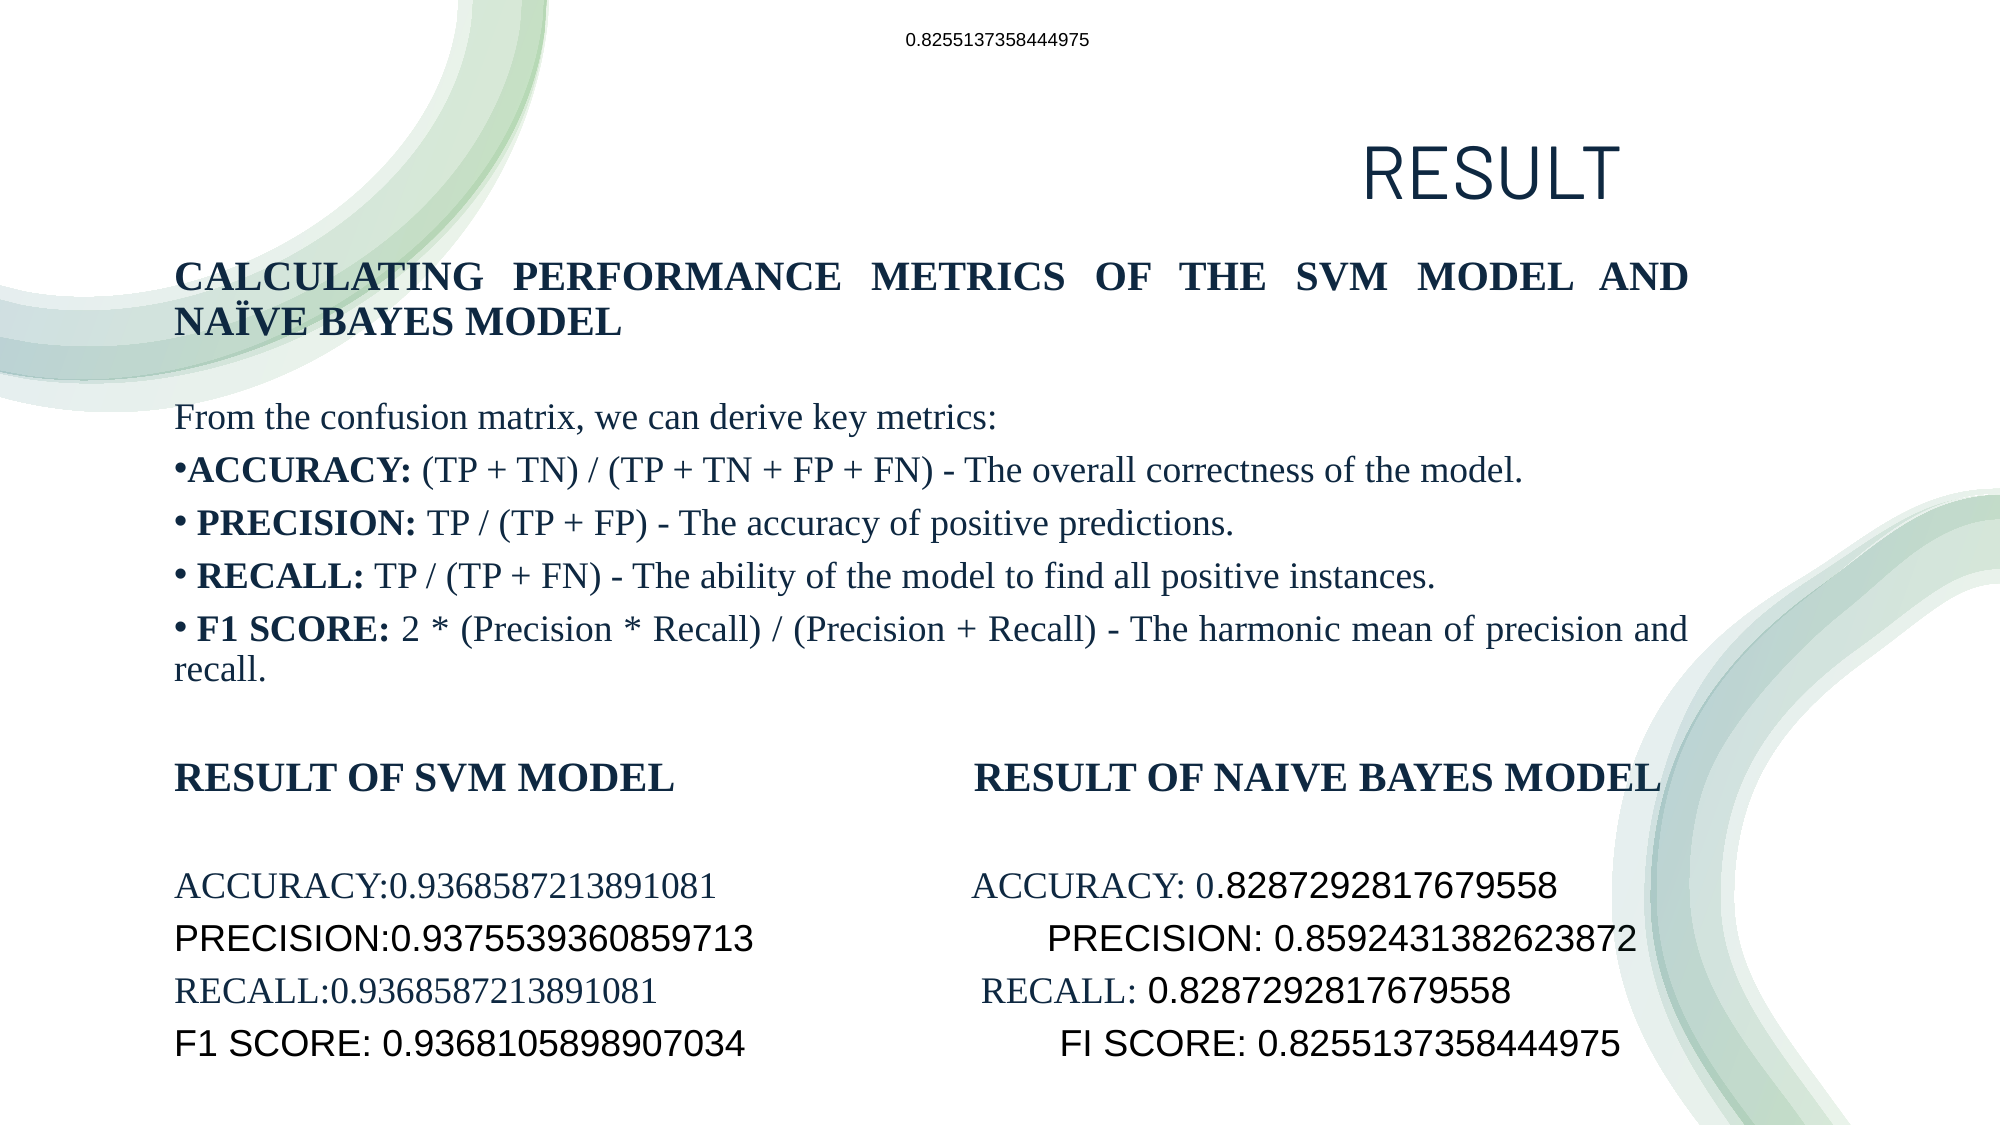

0.8255137358444975

# RESULT
CALCULATING PERFORMANCE METRICS OF THE SVM MODEL AND NAÏVE BAYES MODEL
From the confusion matrix, we can derive key metrics:
ACCURACY: (TP + TN) / (TP + TN + FP + FN) - The overall correctness of the model.
 PRECISION: TP / (TP + FP) - The accuracy of positive predictions.
 RECALL: TP / (TP + FN) - The ability of the model to find all positive instances.
 F1 SCORE: 2 * (Precision * Recall) / (Precision + Recall) - The harmonic mean of precision and recall.

RESULT OF SVM MODEL                               RESULT OF NAIVE BAYES MODEL

ACCURACY:0.9368587213891081                           ACCURACY: 0.8287292817679558
PRECISION:0.9375539360859713                            PRECISION: 0.8592431382623872
RECALL:0.9368587213891081                                  RECALL: 0.8287292817679558
F1 SCORE: 0.9368105898907034                              FI SCORE: 0.8255137358444975